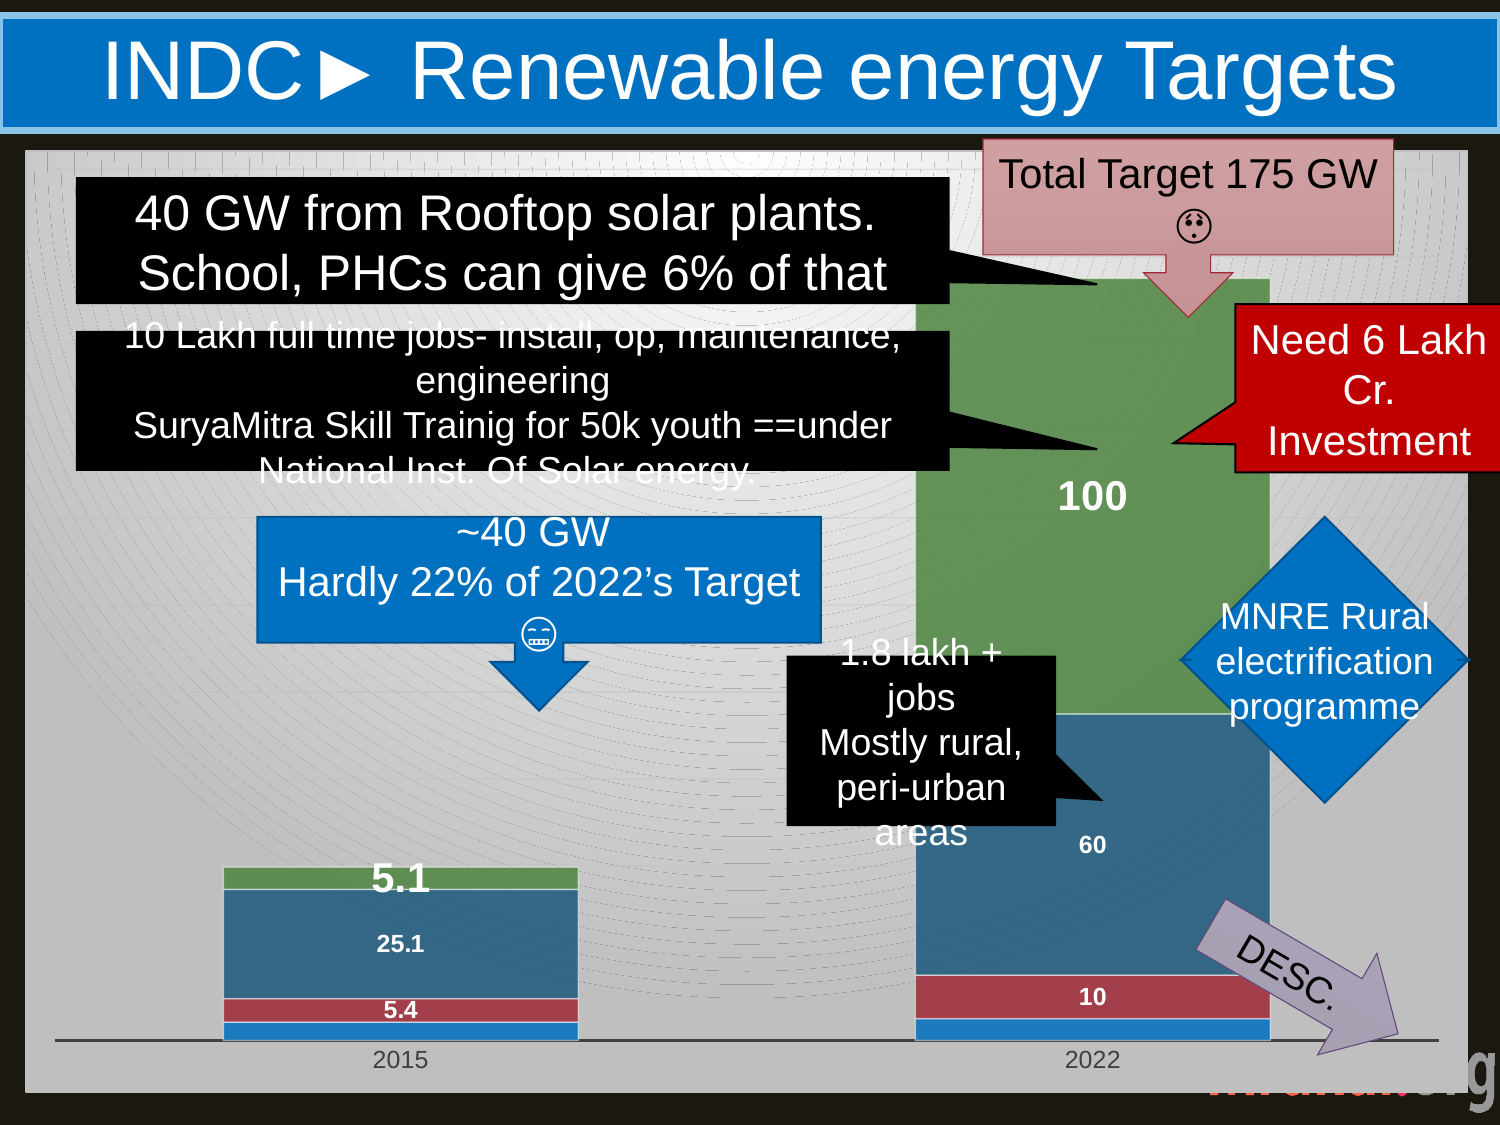

# INDC► Renewable energy Targets
Total Target 175 GW  😯

### Chart

| Category | Small Hydro | Biomass | Wind | Solar |
|---|---|---|---|---|
| 2015 | 4.2 | 5.4 | 25.1 | 5.1 |
| 2022 | 5.0 | 10.0 | 60.0 | 100.0 |
40 GW from Rooftop solar plants.
School, PHCs can give 6% of that
Need 6 Lakh Cr. Investment
10 Lakh full time jobs- install, op, maintenance, engineering
SuryaMitra Skill Trainig for 50k youth ==under National Inst. Of Solar energy.
~40 GW
Hardly 22% of 2022’s Target 😬
MNRE Rural electrification programme
1.8 lakh + jobs
Mostly rural, peri-urban areas
DESC.